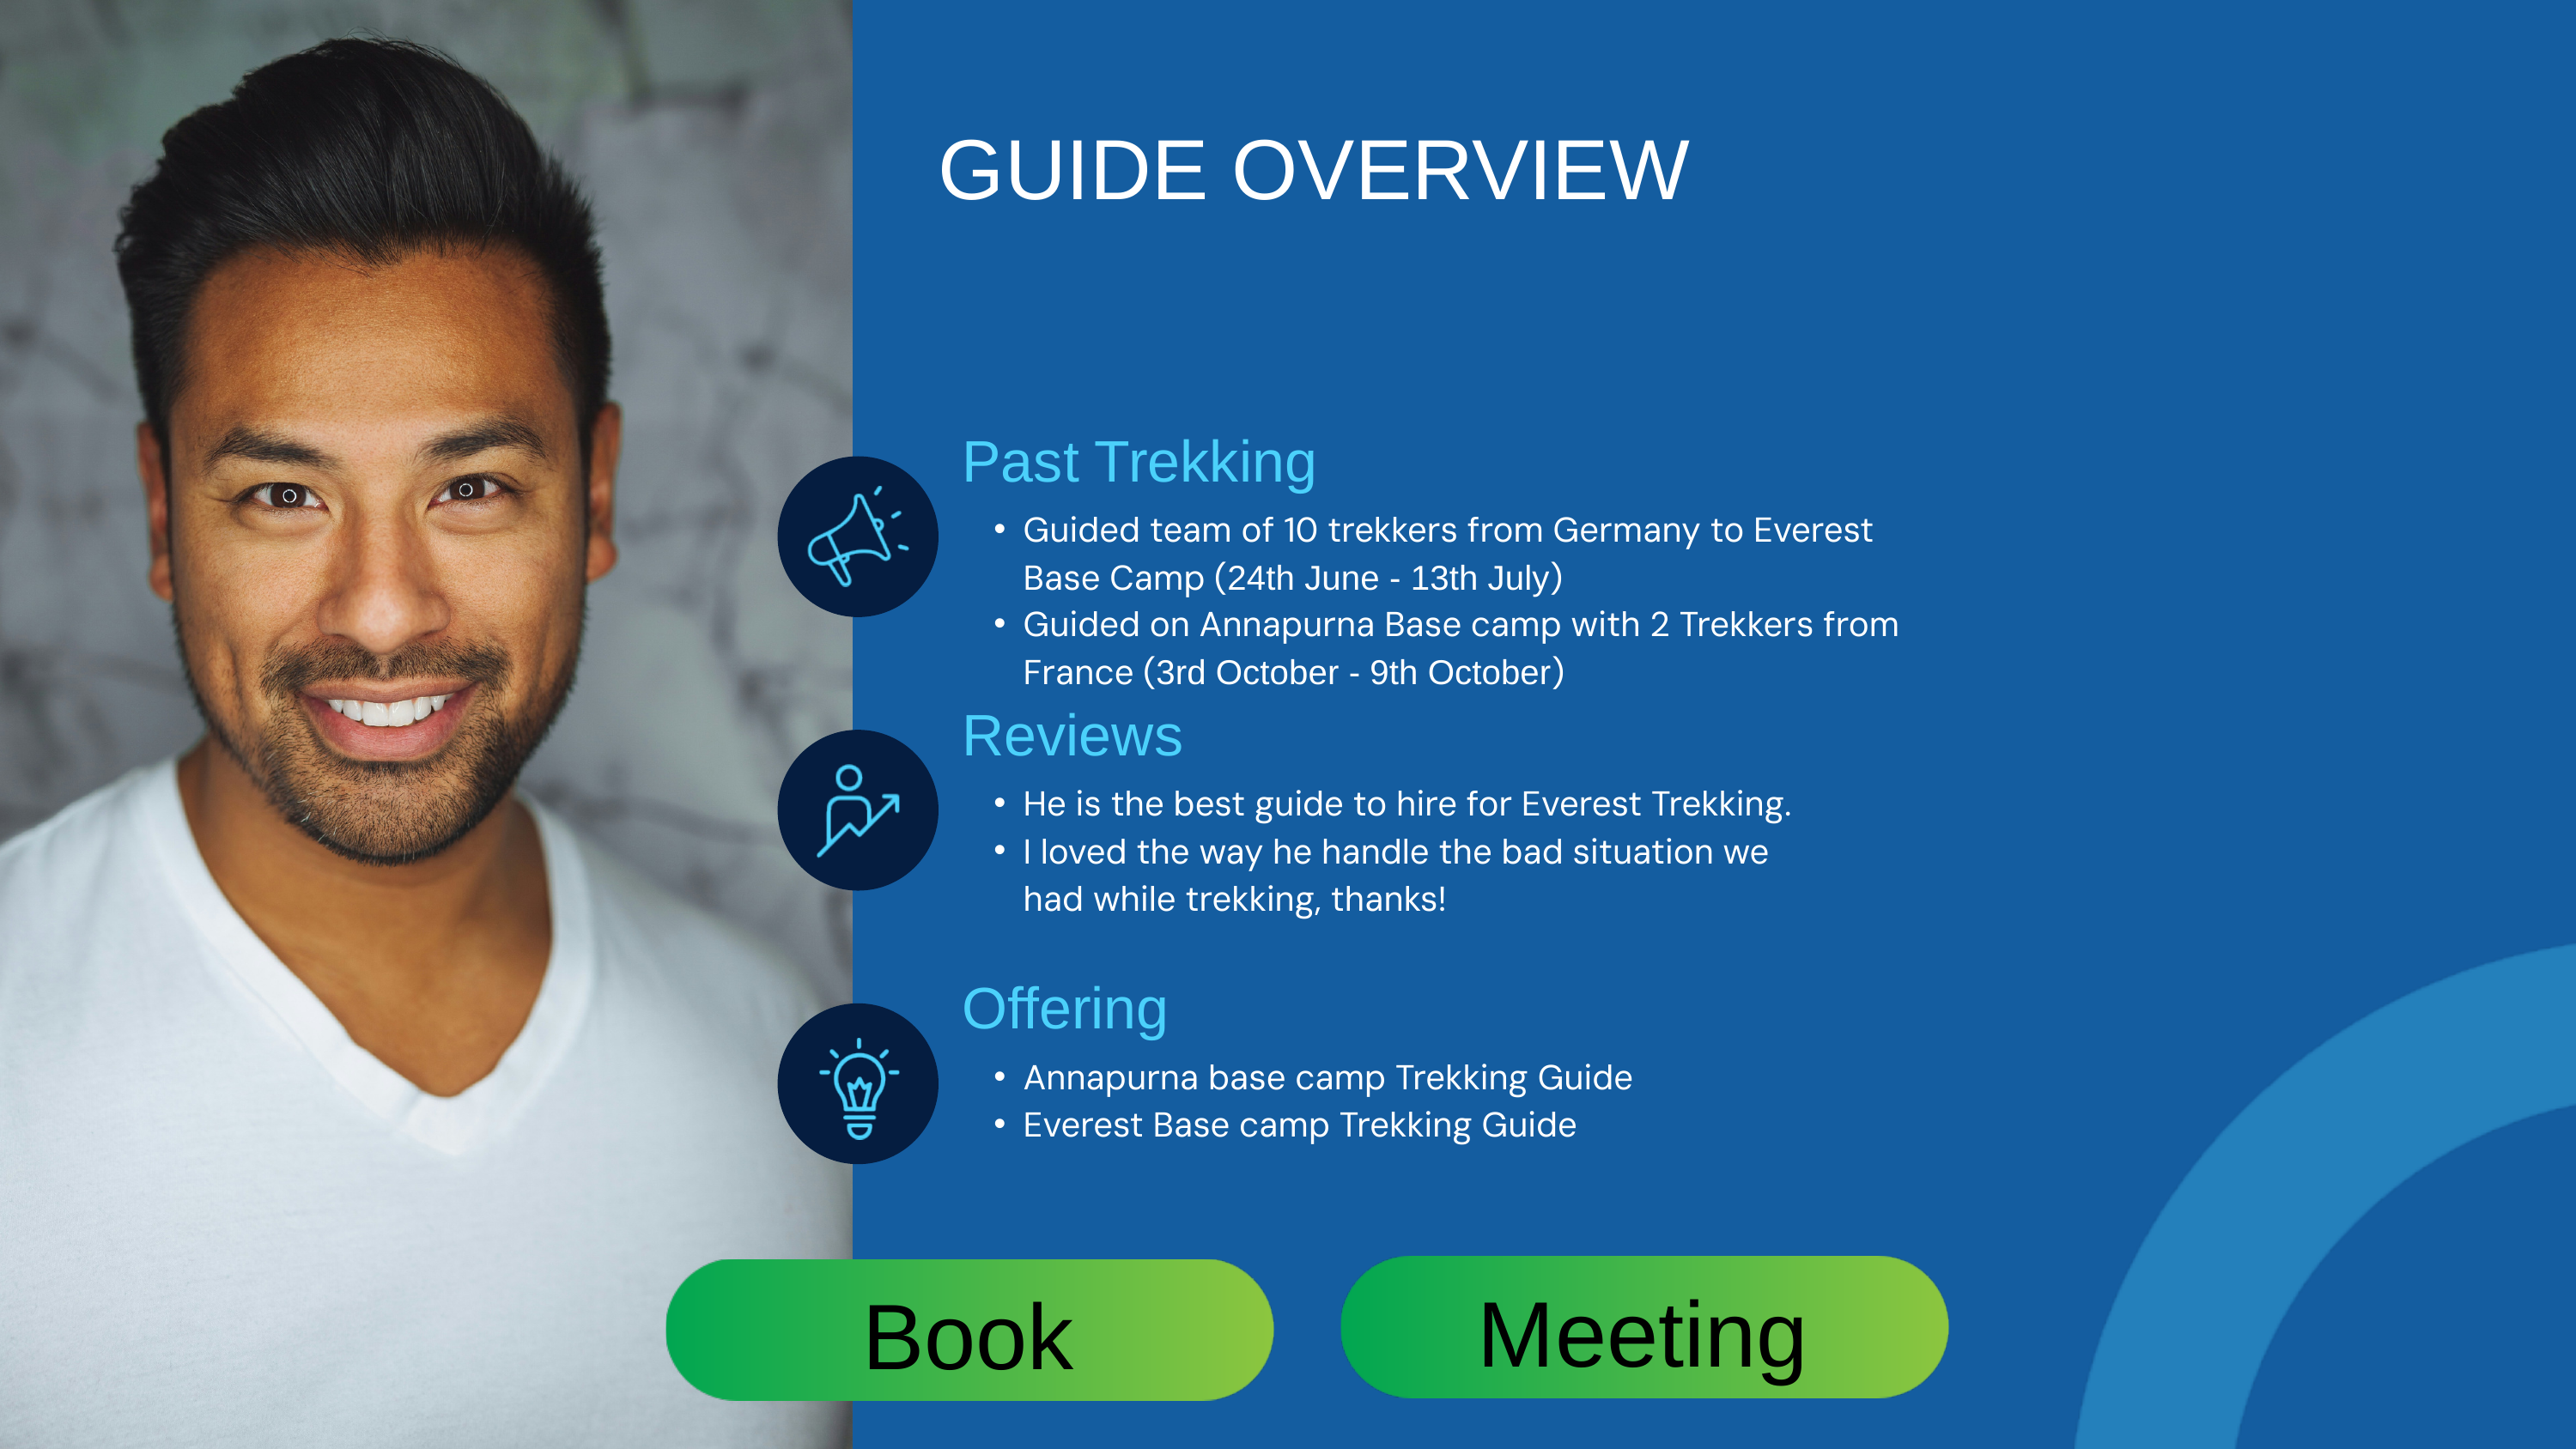

GUIDE OVERVIEW
Past Trekking

Guided team of 10 trekkers from Germany to Everest Base Camp (24th June - 13th July)
Guided on Annapurna Base camp with 2 Trekkers from France (3rd October - 9th October)
Reviews

He is the best guide to hire for Everest Trekking.
I loved the way he handle the bad situation we had while trekking, thanks!

Offering

Annapurna base camp Trekking Guide
Everest Base camp Trekking Guide
Meeting

Book